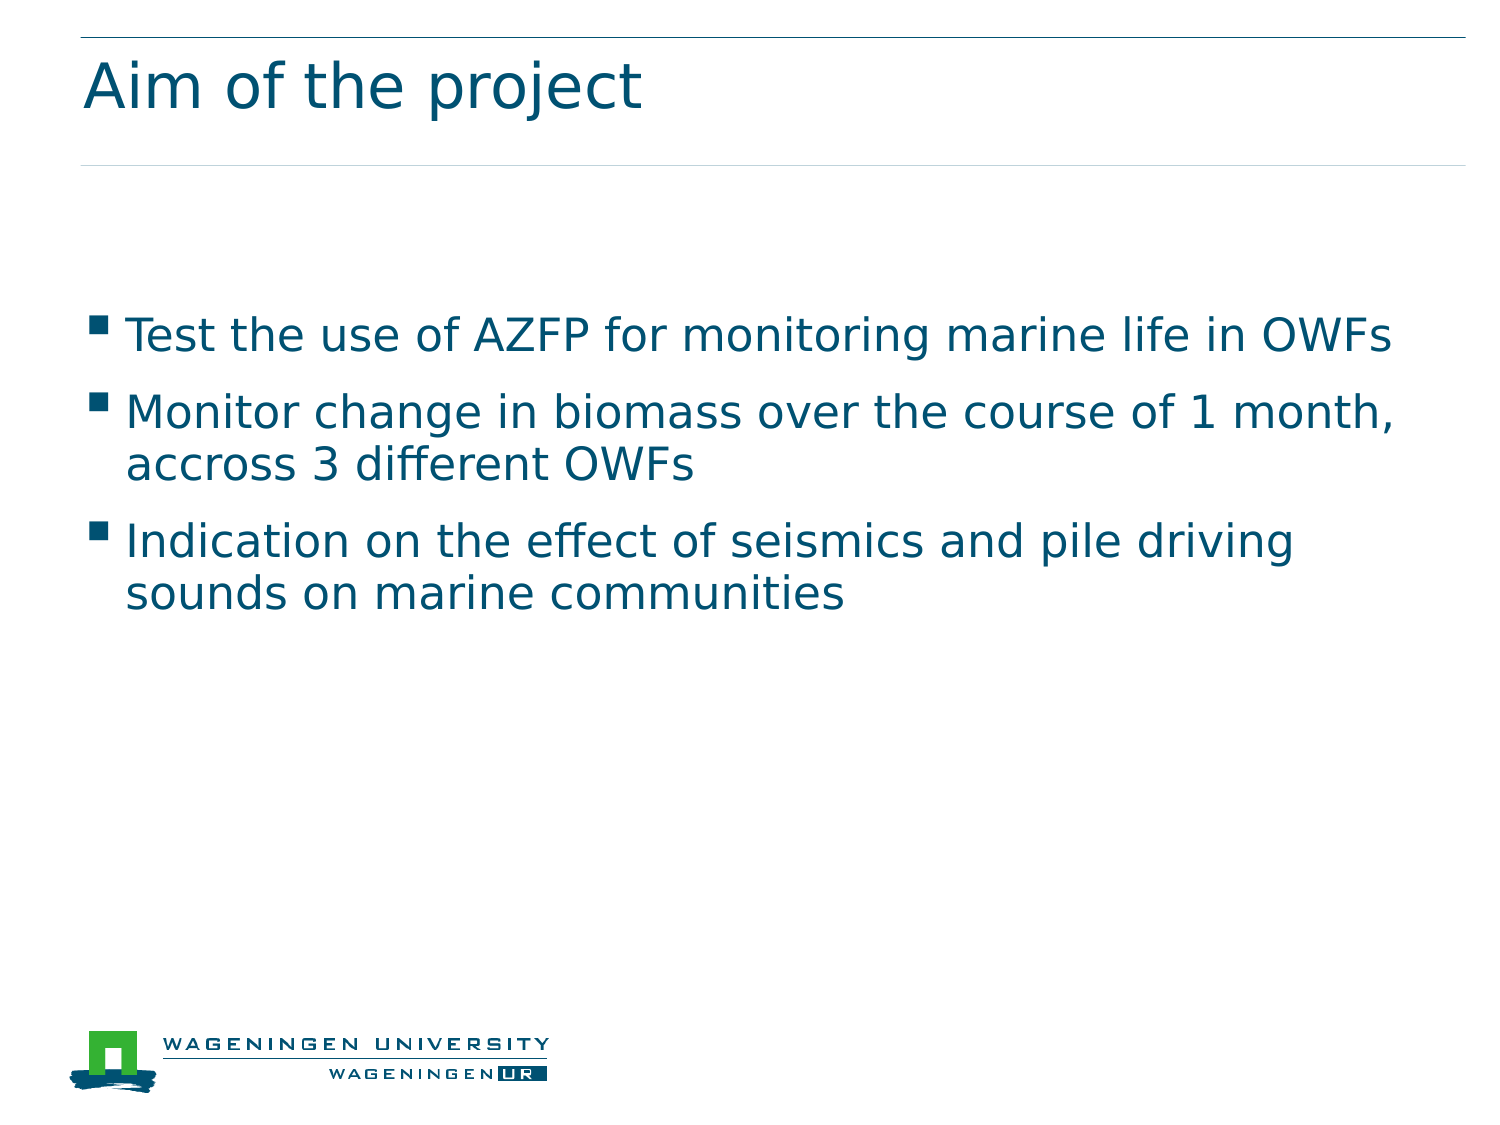

# Aim of the project
Test the use of AZFP for monitoring marine life in OWFs
Monitor change in biomass over the course of 1 month, accross 3 different OWFs
Indication on the effect of seismics and pile driving sounds on marine communities